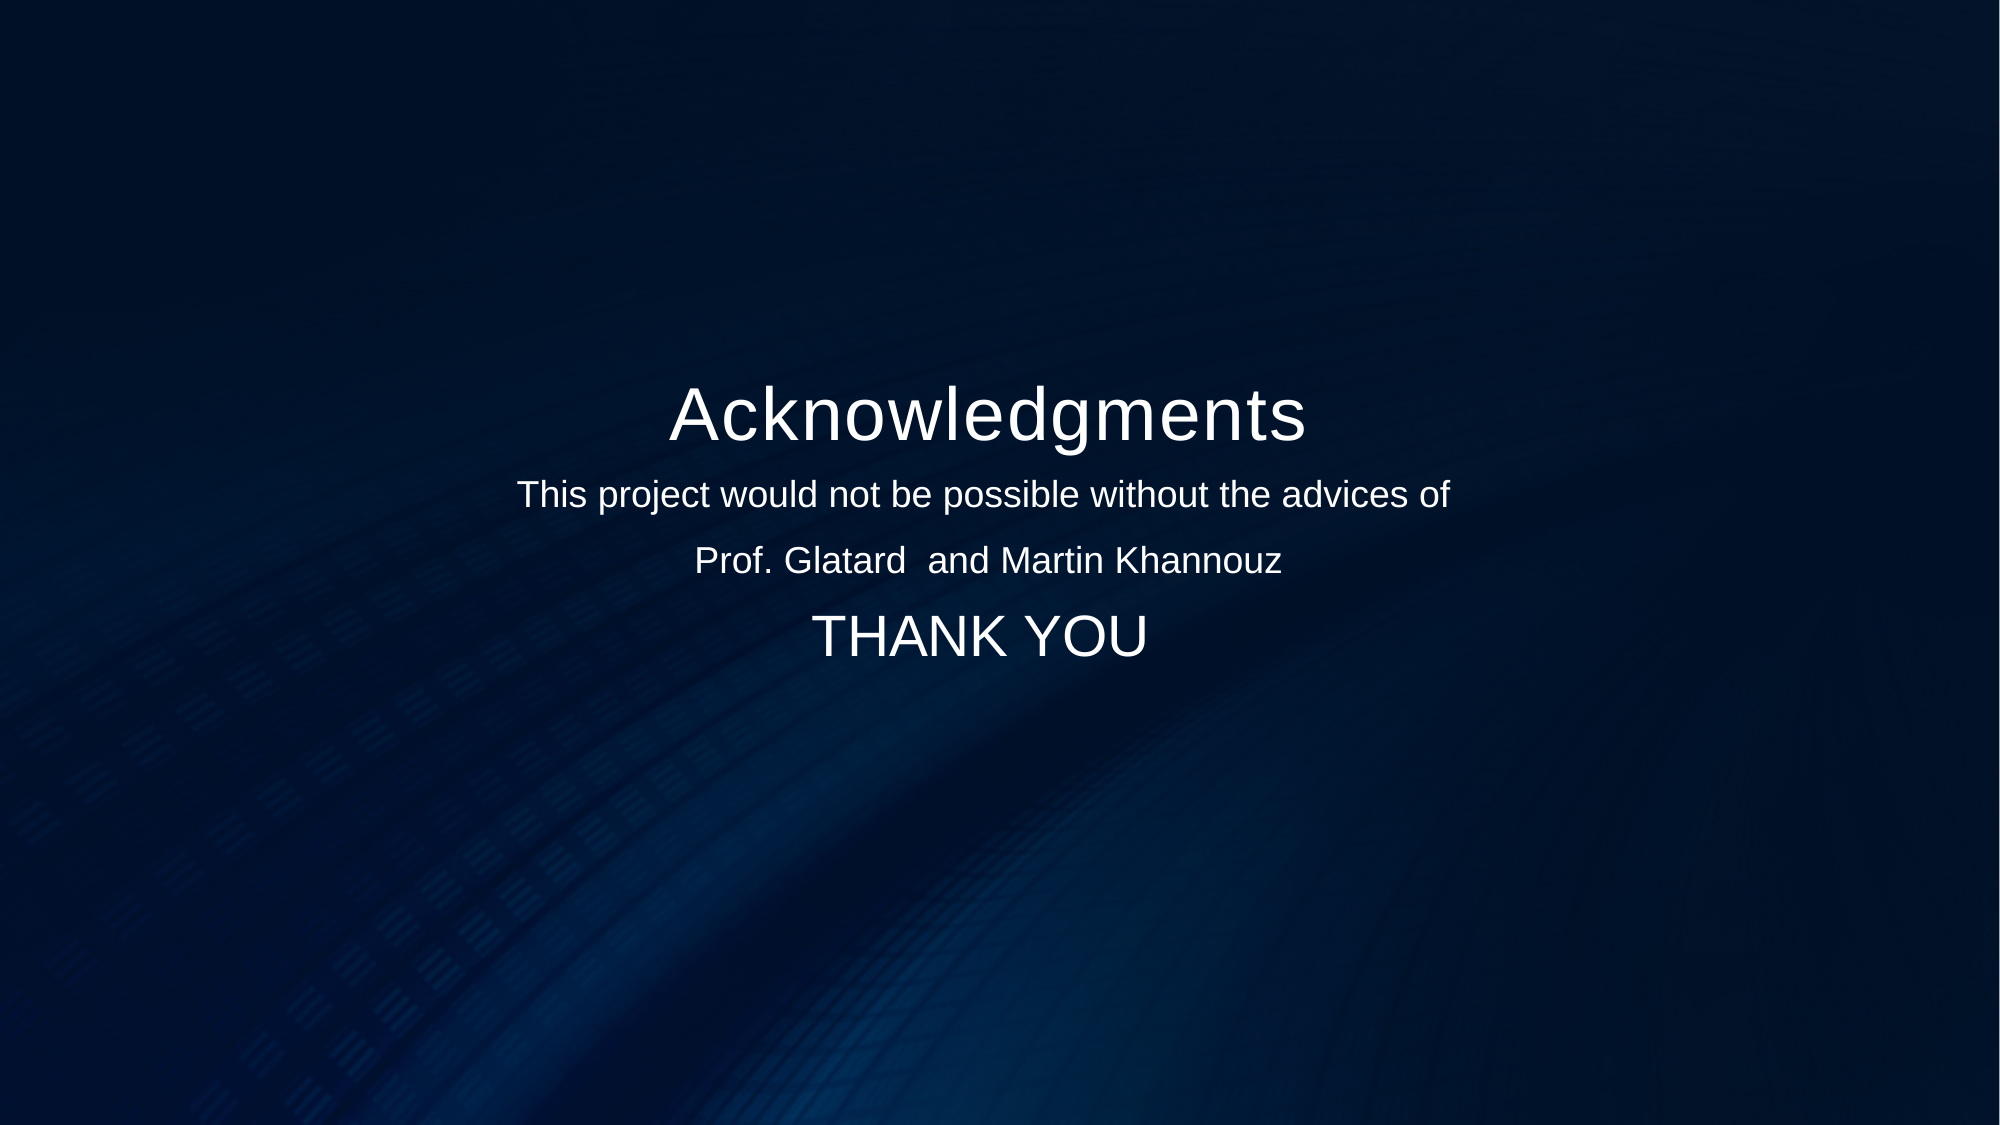

# Acknowledgments
This project would not be possible without the advices of
Prof. Glatard  and Martin Khannouz
THANK YOU